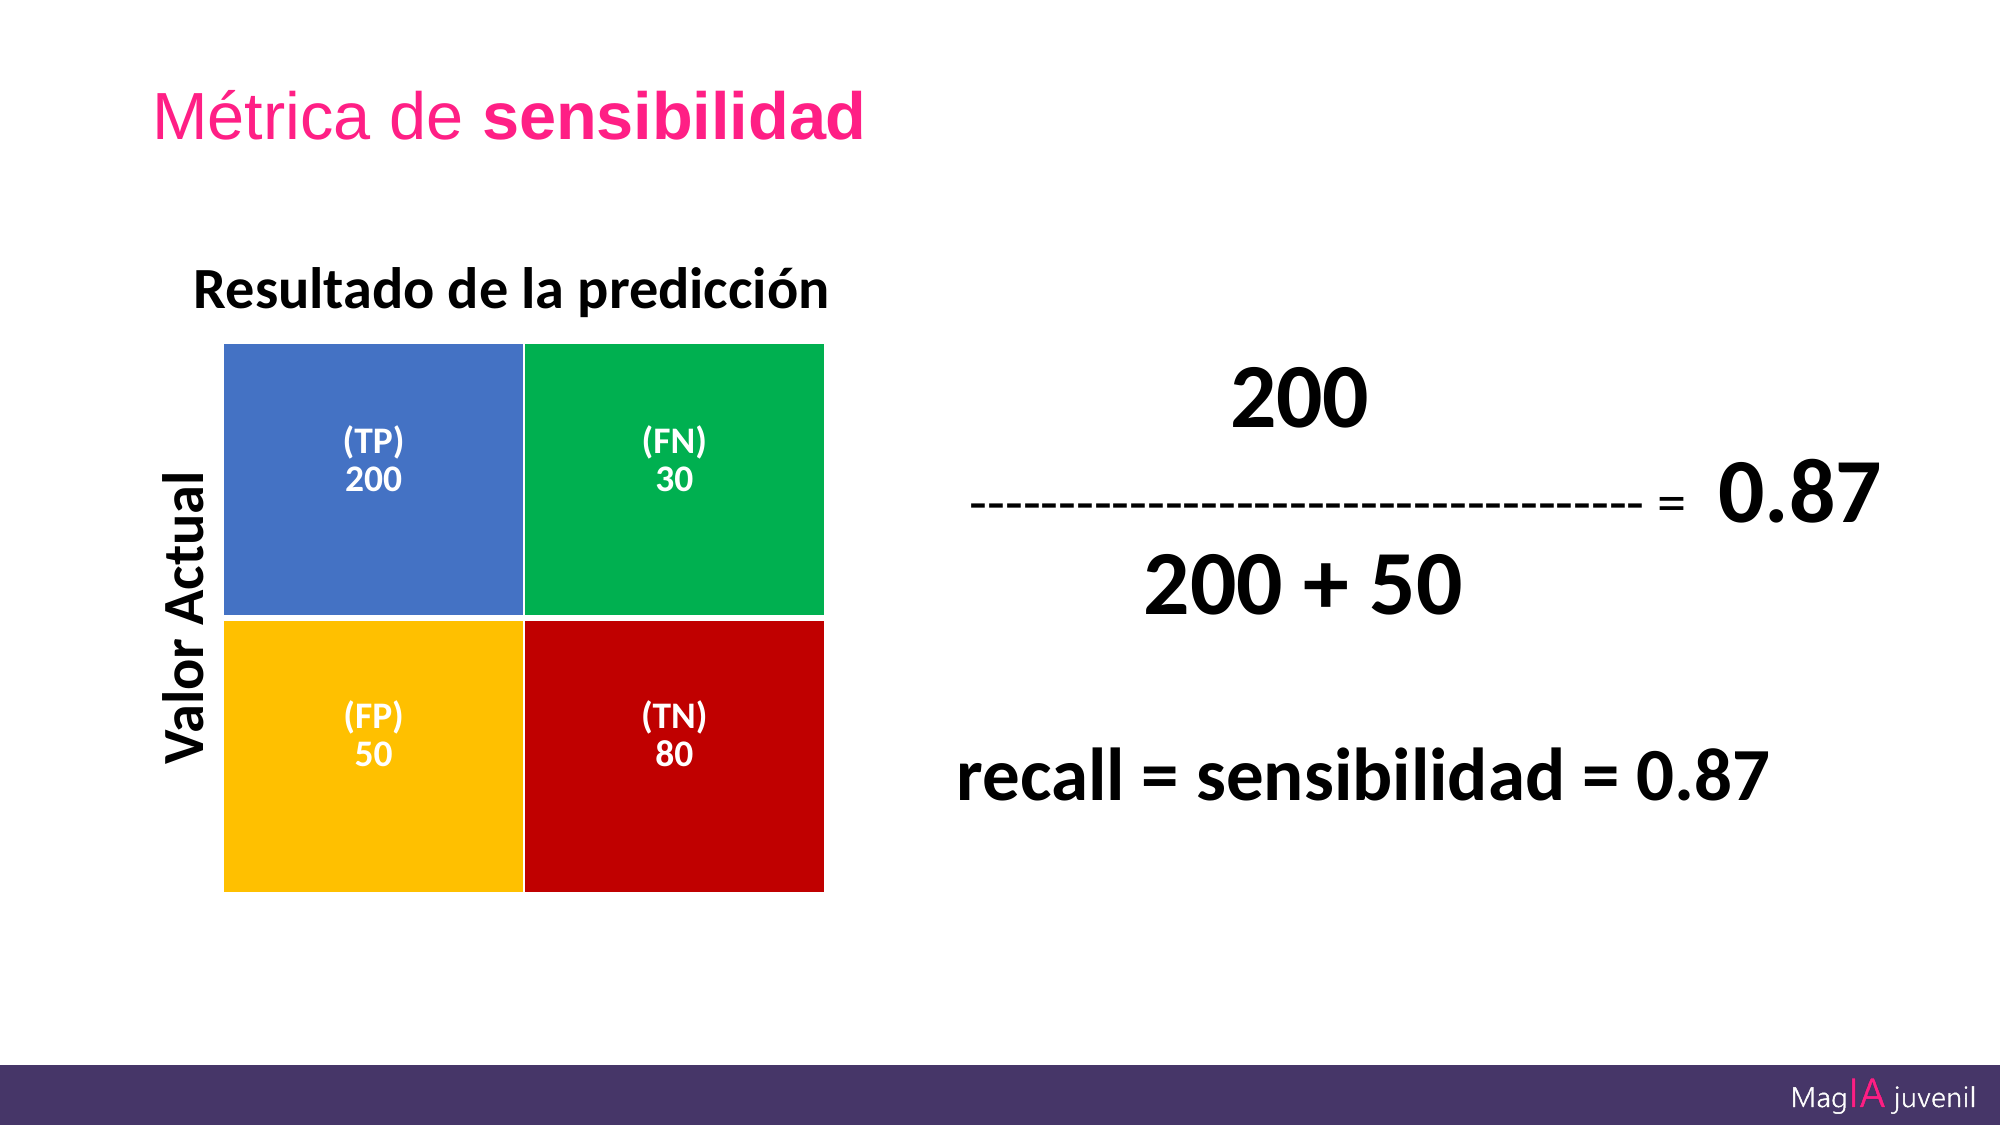

# Métrica de sensibilidad
Resultado de la predicción
200
| (TP) 200 | (FN) 30 |
| --- | --- |
| (FP) 50 | (TN) 80 |
-------------------------------------- =  0.87
200 + 50
Valor Actual
recall = sensibilidad = 0.87